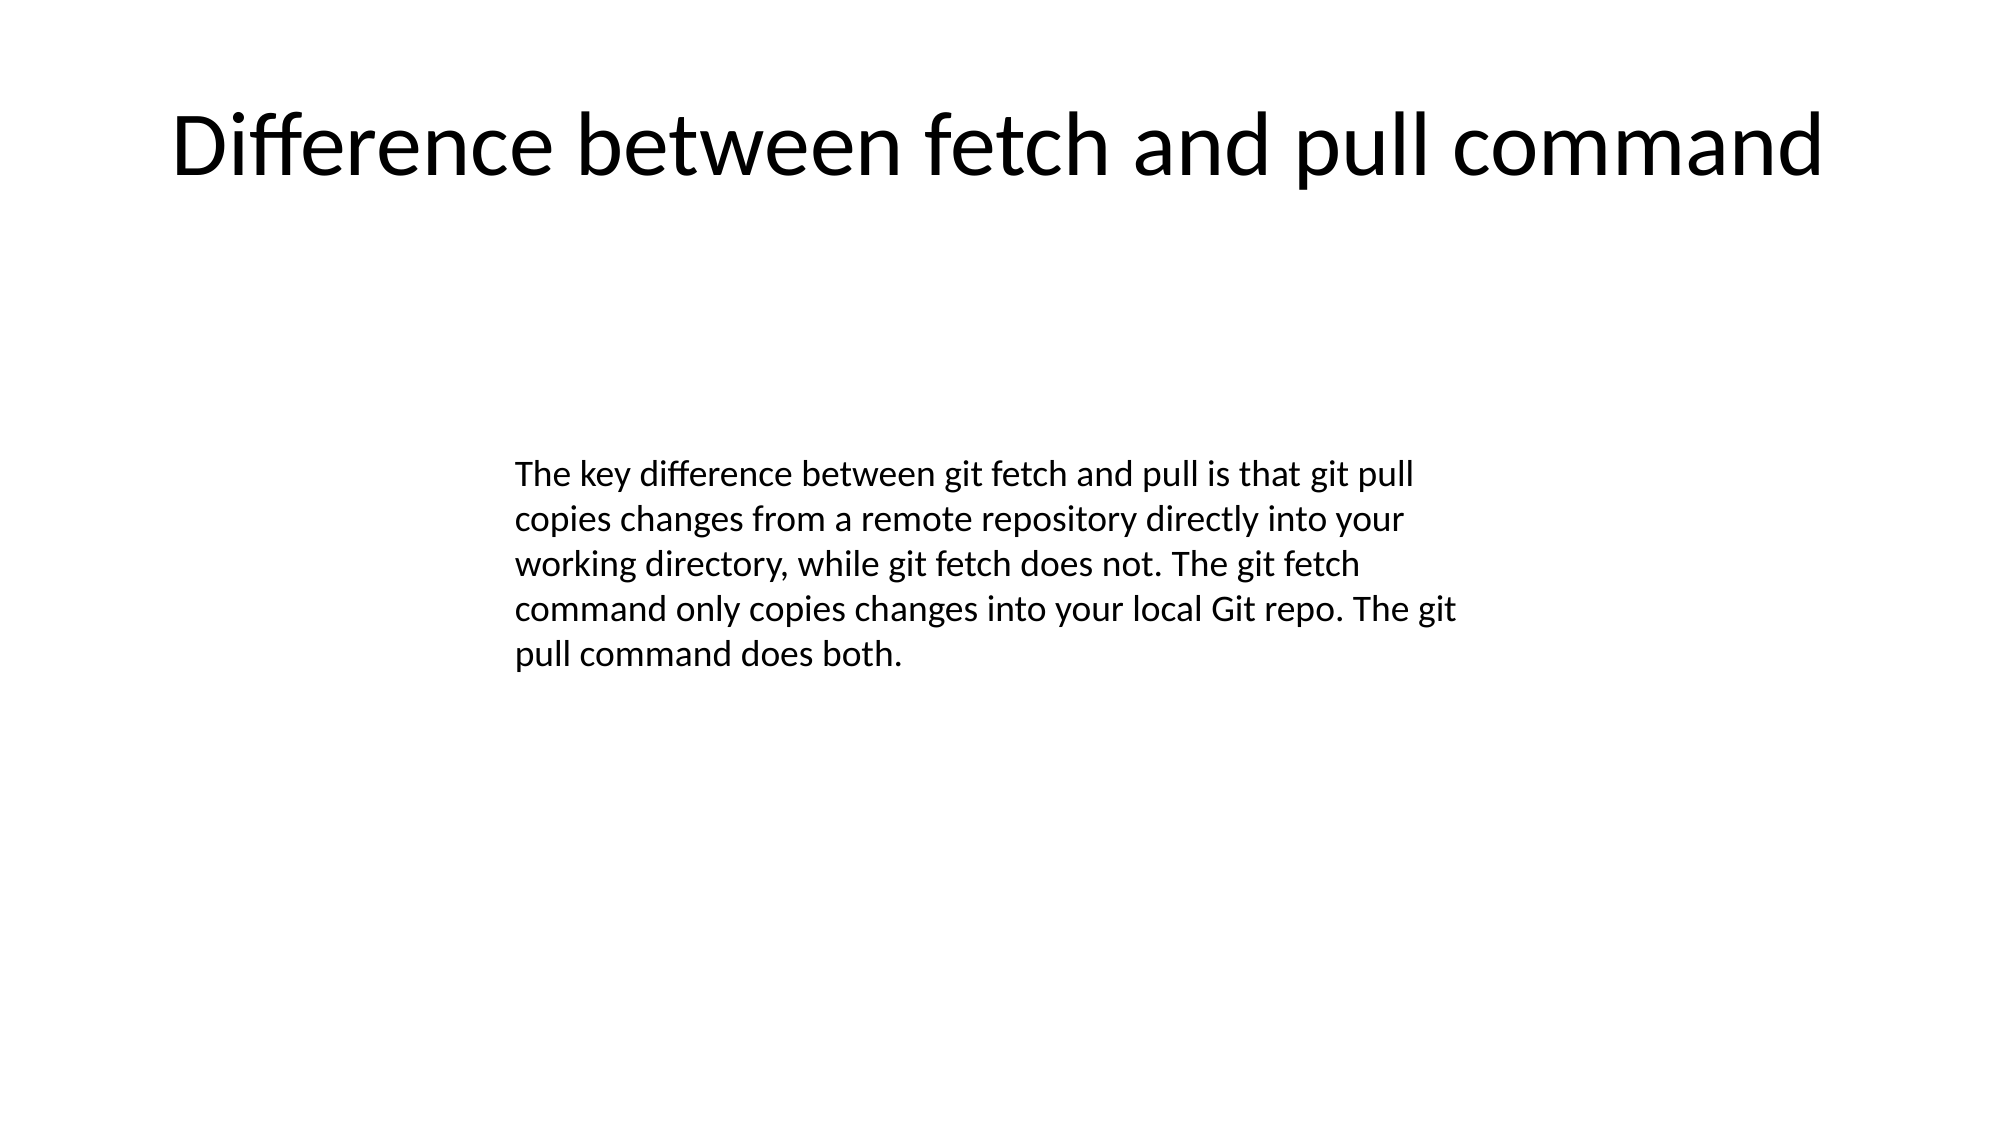

# Difference between fetch and pull command
The key difference between git fetch and pull is that git pull copies changes from a remote repository directly into your working directory, while git fetch does not. The git fetch command only copies changes into your local Git repo. The git pull command does both.